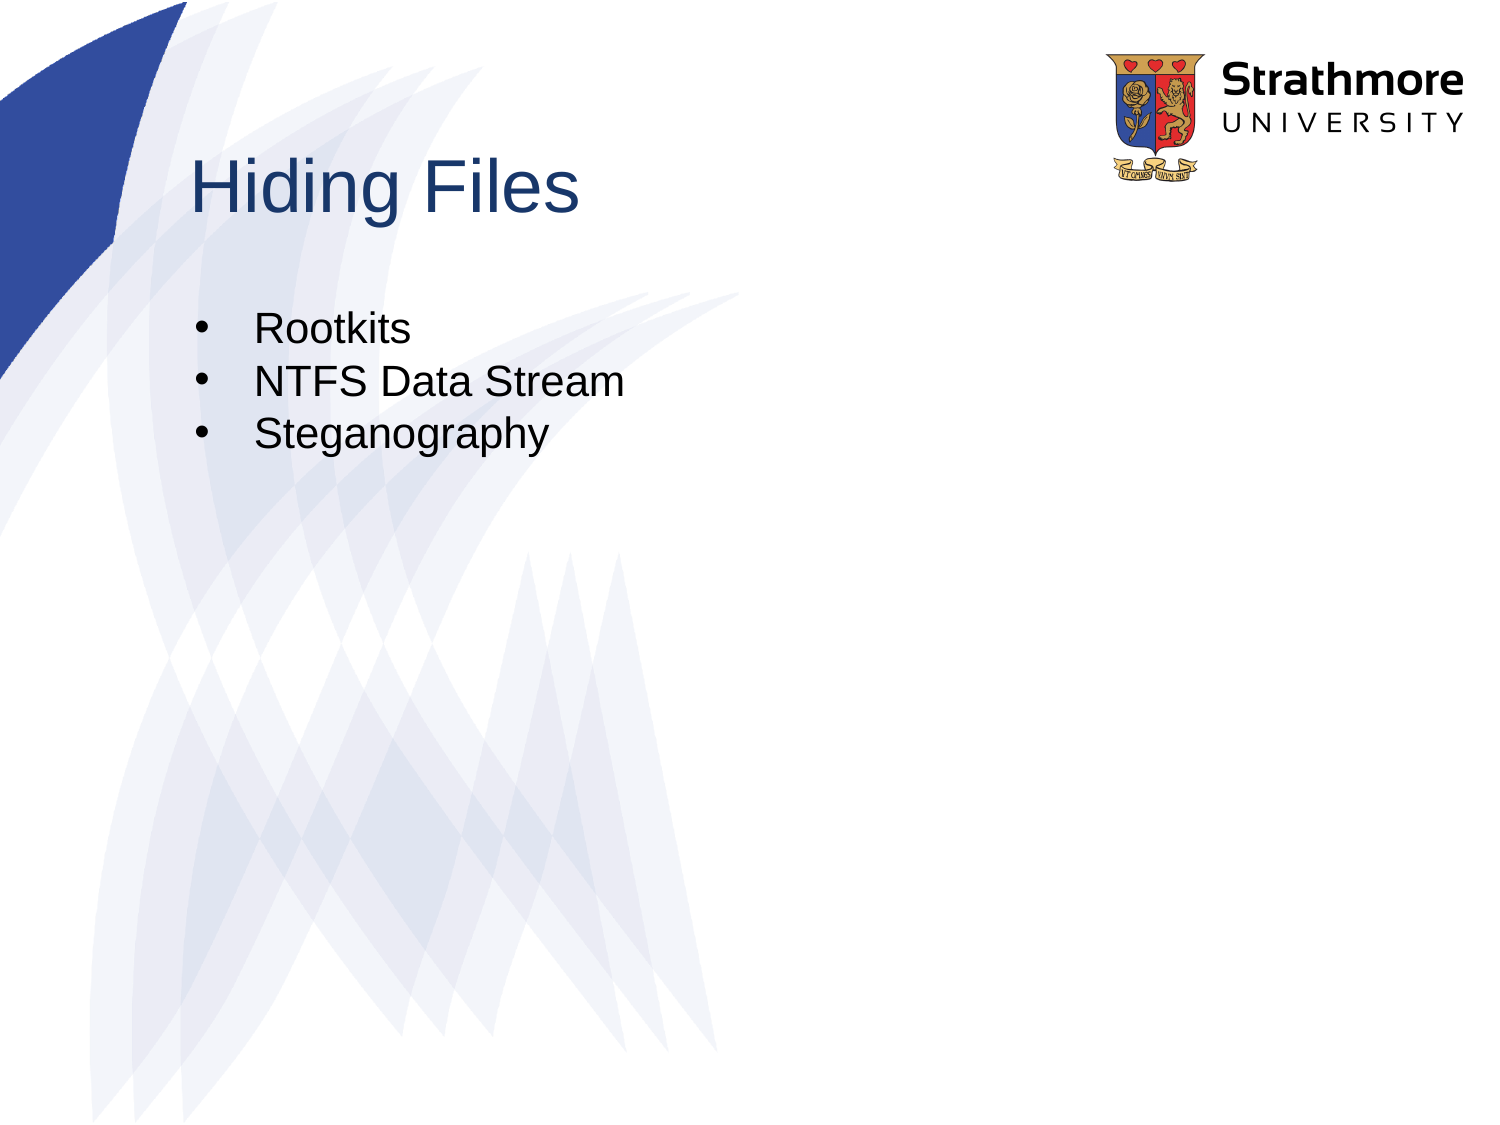

# Hiding Files
Rootkits
NTFS Data Stream
Steganography